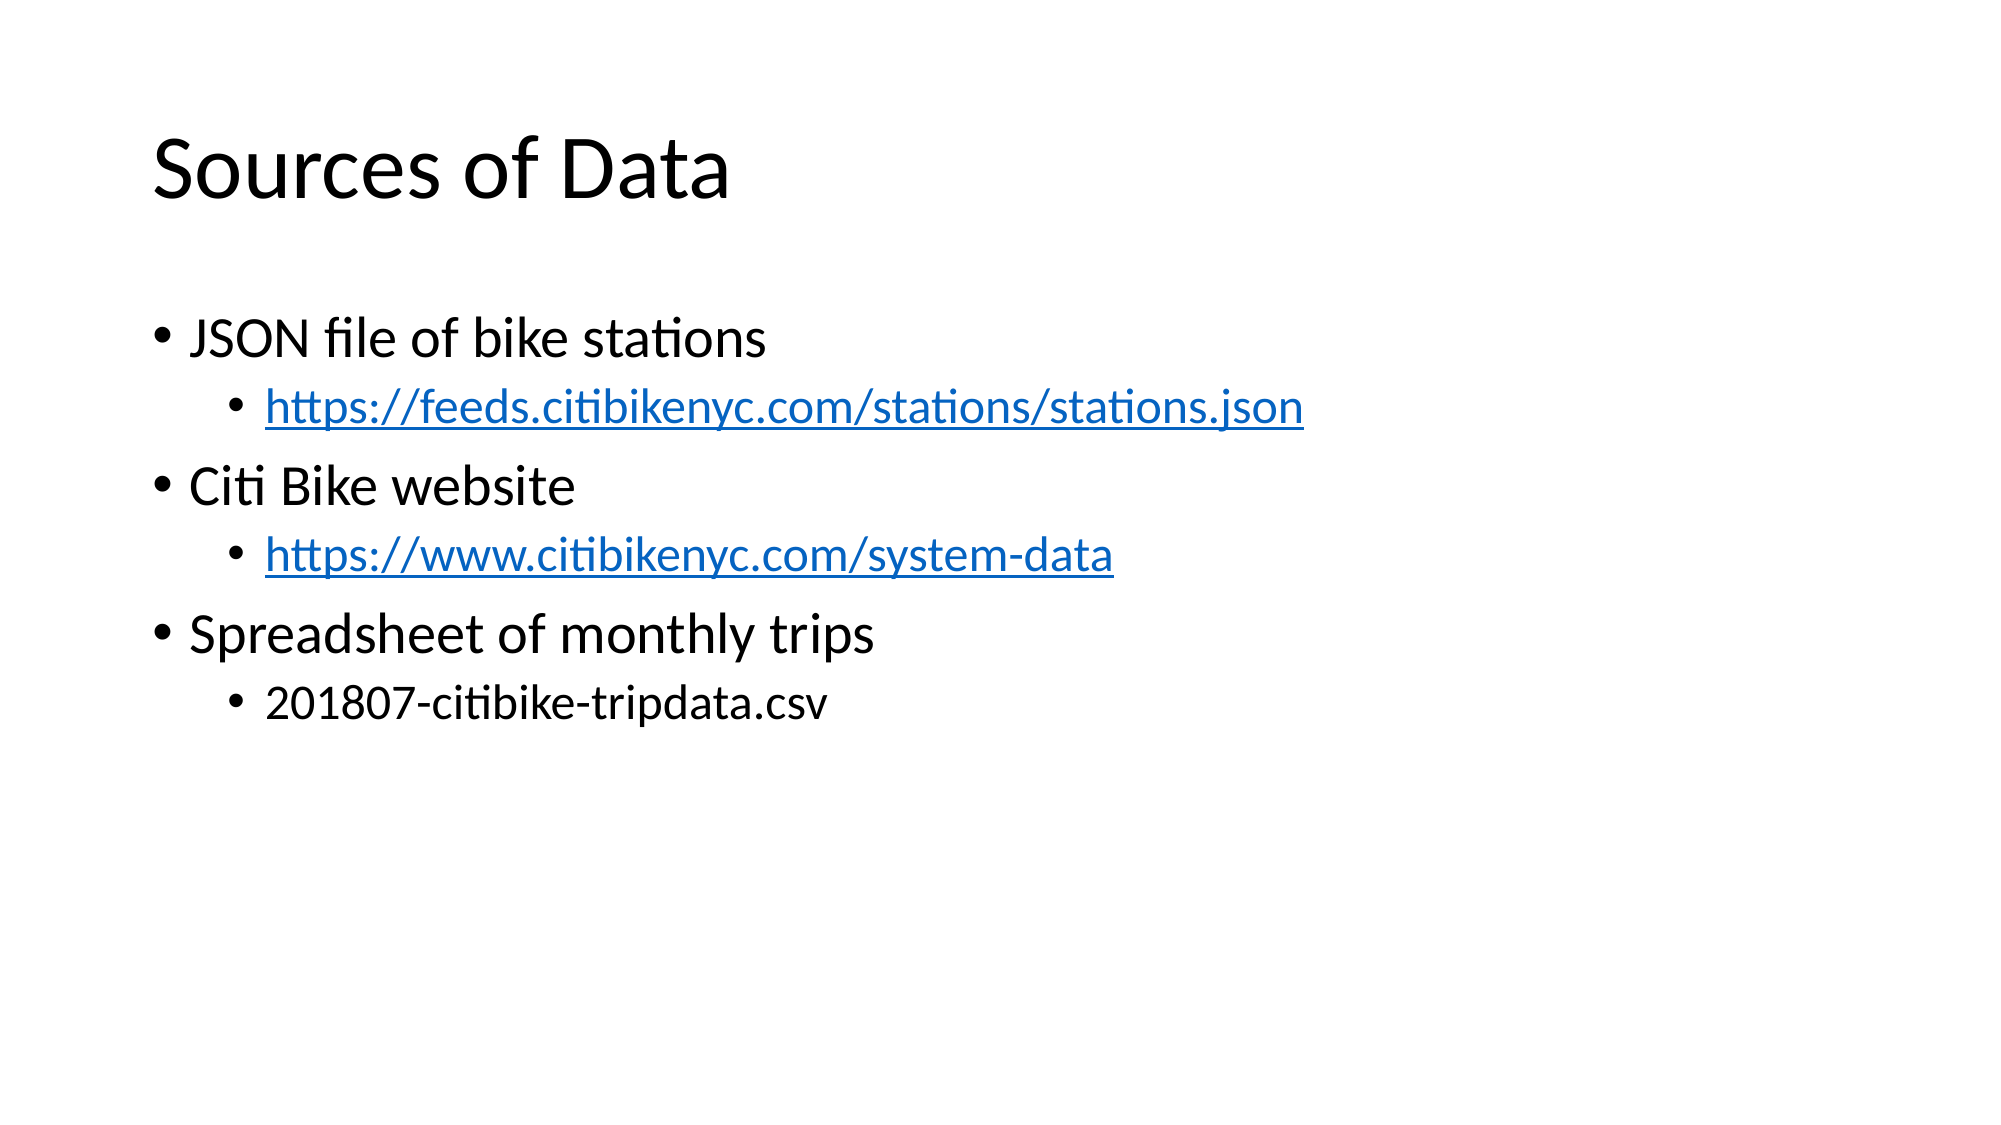

# Sources of Data
JSON file of bike stations
https://feeds.citibikenyc.com/stations/stations.json
Citi Bike website
https://www.citibikenyc.com/system-data
Spreadsheet of monthly trips
201807-citibike-tripdata.csv